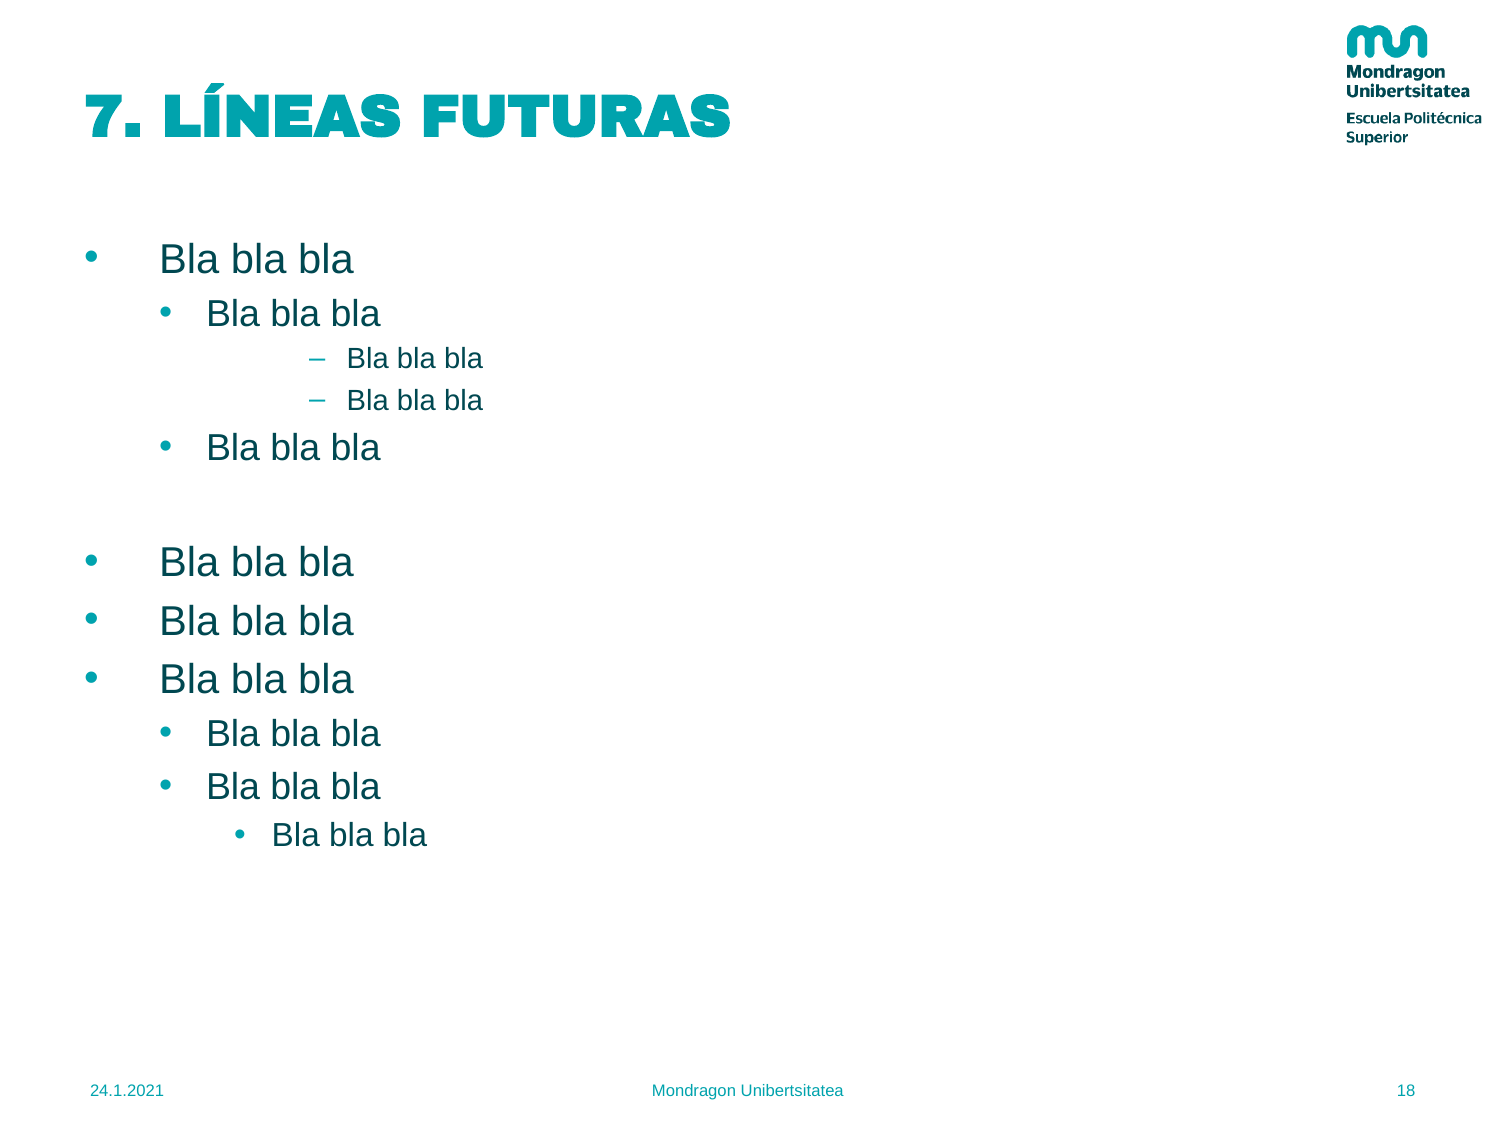

# 7. LÍNEAS FUTURAS
Bla bla bla
Bla bla bla
Bla bla bla
Bla bla bla
Bla bla bla

Bla bla bla
Bla bla bla
Bla bla bla
Bla bla bla
Bla bla bla
Bla bla bla

18
24.1.2021
Mondragon Unibertsitatea